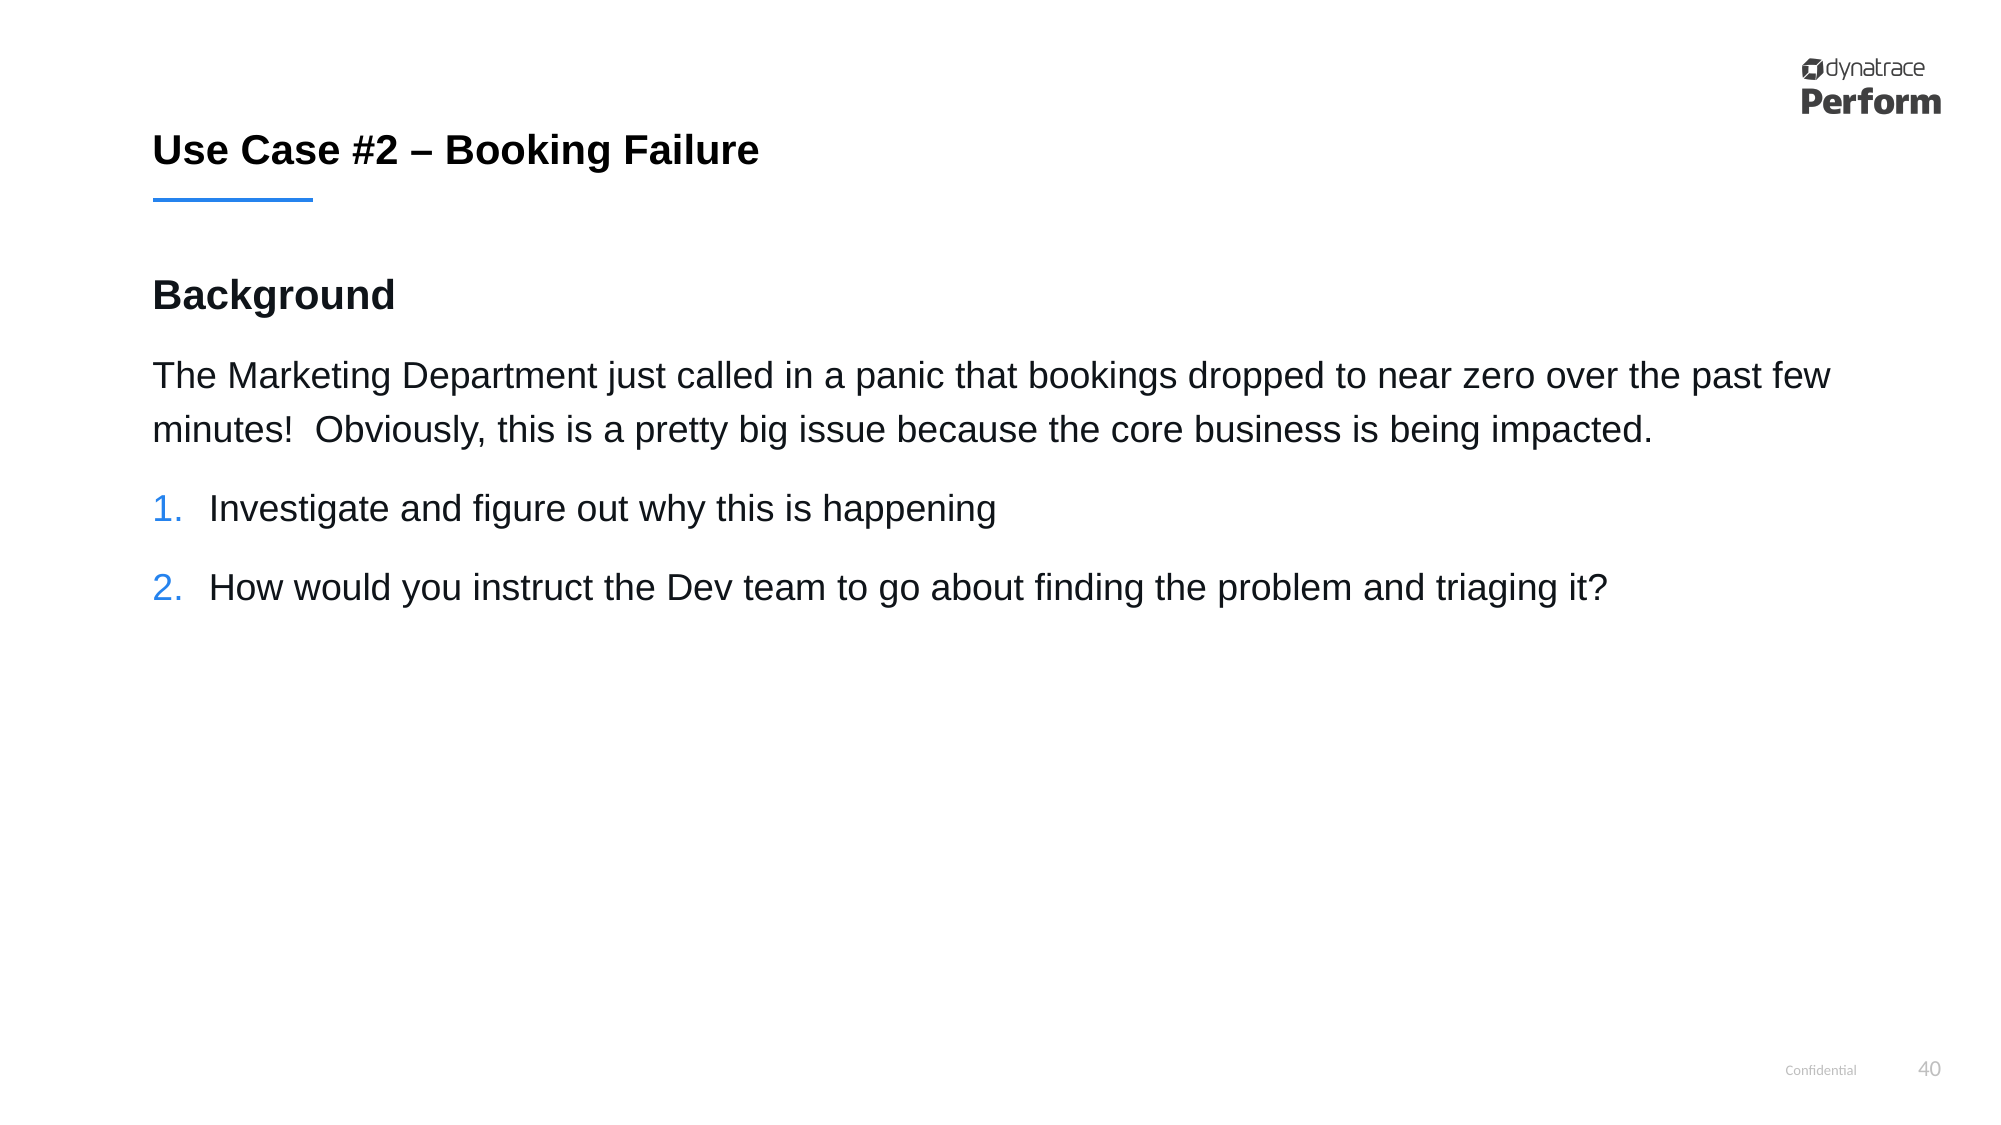

# Use Case #2 – Booking Failure
Background
The Marketing Department just called in a panic that bookings dropped to near zero over the past few minutes!  Obviously, this is a pretty big issue because the core business is being impacted.
Investigate and figure out why this is happening
How would you instruct the Dev team to go about finding the problem and triaging it?